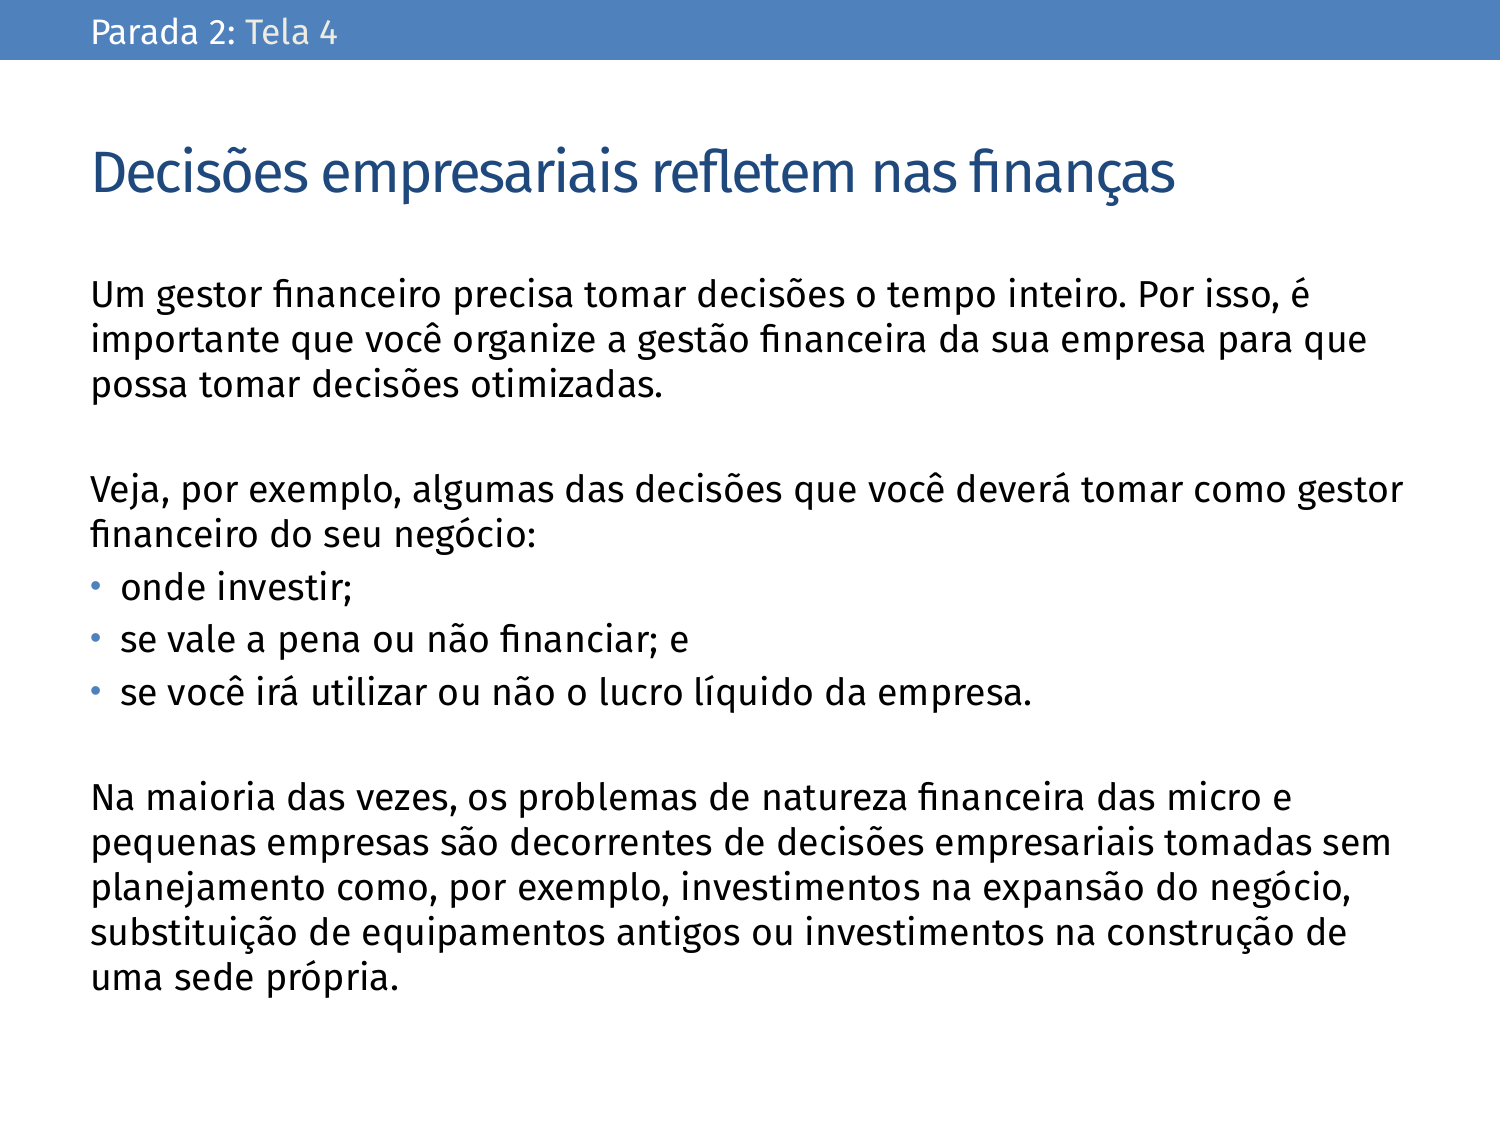

Parada 2: Tela 4
# Decisões empresariais refletem nas finanças
Um gestor financeiro precisa tomar decisões o tempo inteiro. Por isso, é importante que você organize a gestão financeira da sua empresa para que possa tomar decisões otimizadas.

Veja, por exemplo, algumas das decisões que você deverá tomar como gestor financeiro do seu negócio:
onde investir;
se vale a pena ou não financiar; e
se você irá utilizar ou não o lucro líquido da empresa.

Na maioria das vezes, os problemas de natureza financeira das micro e pequenas empresas são decorrentes de decisões empresariais tomadas sem planejamento como, por exemplo, investimentos na expansão do negócio, substituição de equipamentos antigos ou investimentos na construção de uma sede própria.